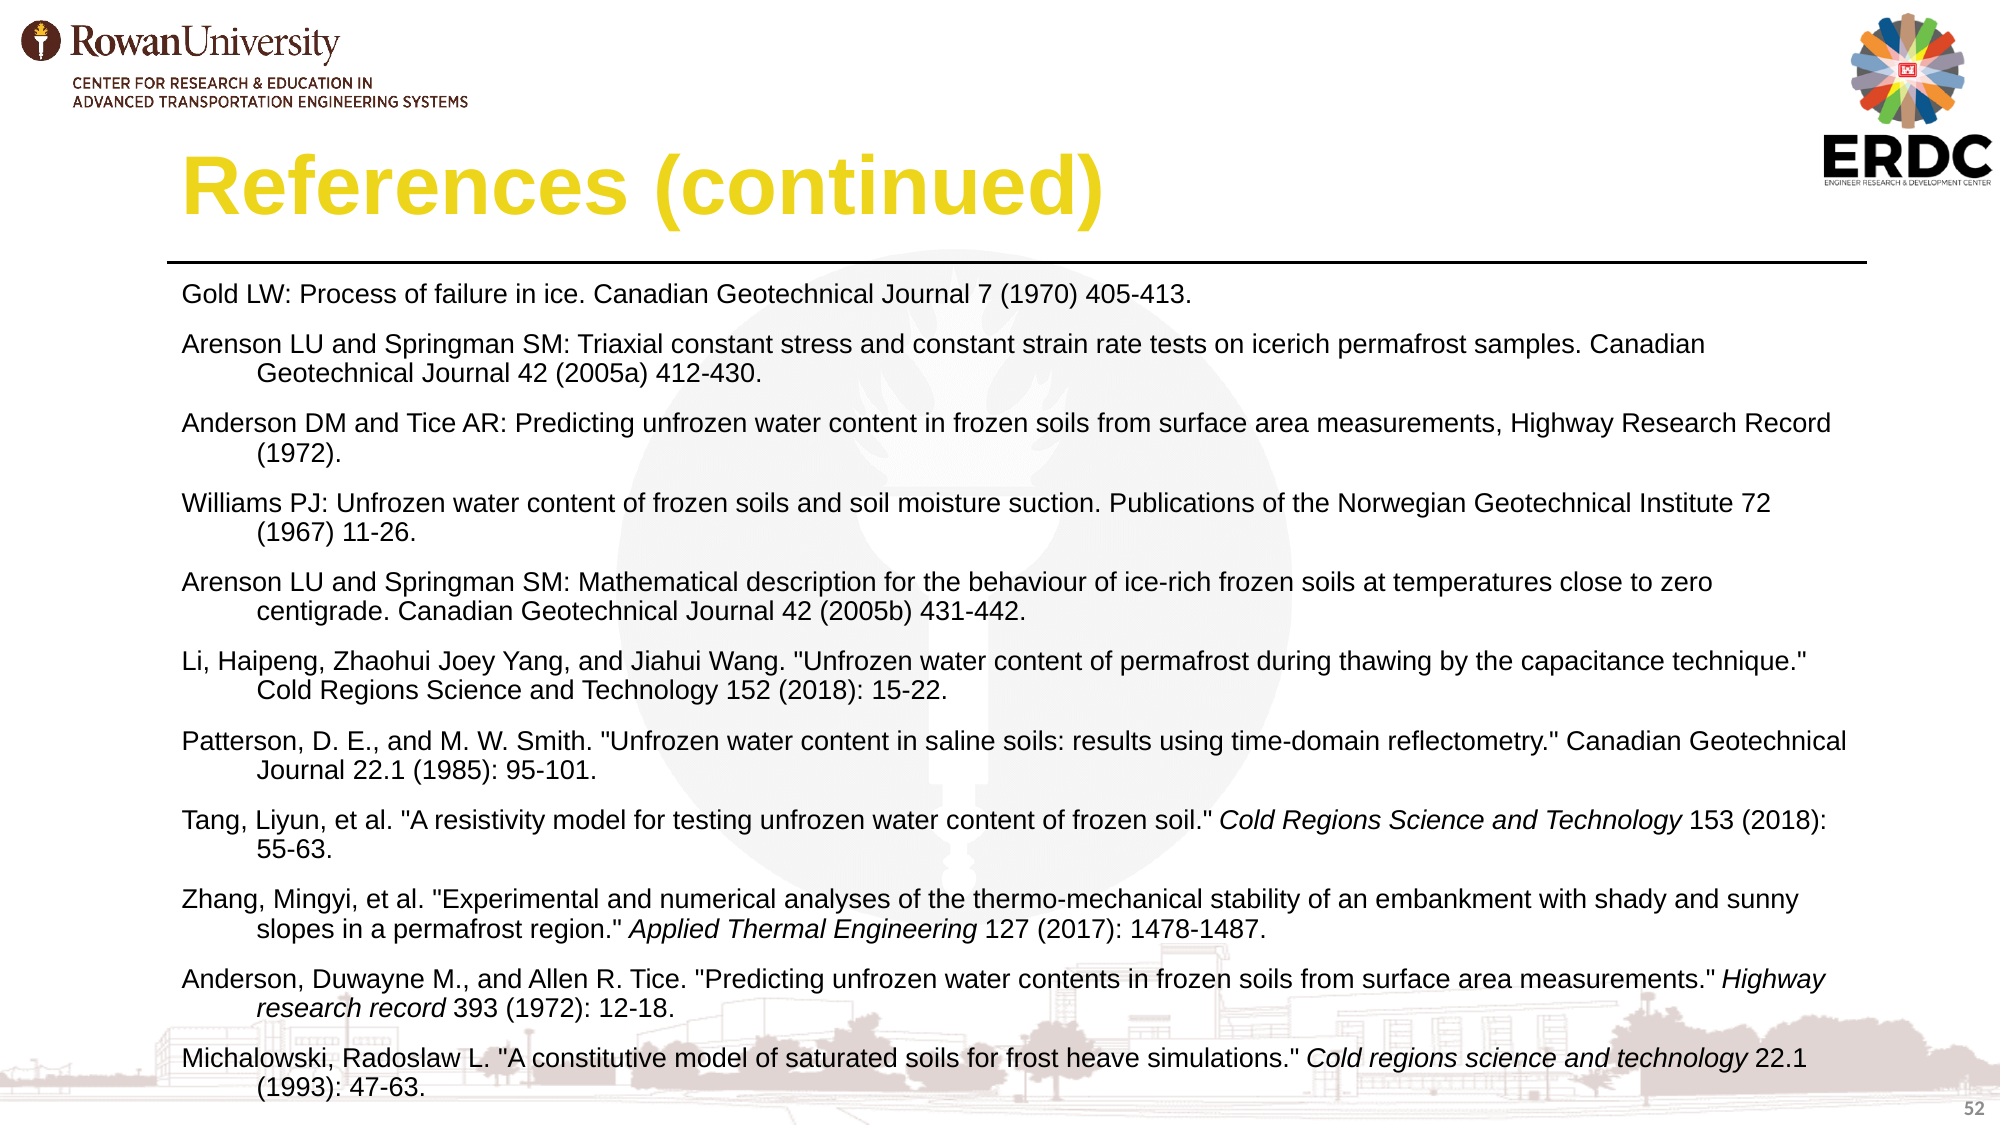

# References (continued)
Gold LW: Process of failure in ice. Canadian Geotechnical Journal 7 (1970) 405-413.
Arenson LU and Springman SM: Triaxial constant stress and constant strain rate tests on icerich permafrost samples. Canadian Geotechnical Journal 42 (2005a) 412-430.
Anderson DM and Tice AR: Predicting unfrozen water content in frozen soils from surface area measurements, Highway Research Record (1972).
Williams PJ: Unfrozen water content of frozen soils and soil moisture suction. Publications of the Norwegian Geotechnical Institute 72 (1967) 11-26.
Arenson LU and Springman SM: Mathematical description for the behaviour of ice-rich frozen soils at temperatures close to zero centigrade. Canadian Geotechnical Journal 42 (2005b) 431-442.
Li, Haipeng, Zhaohui Joey Yang, and Jiahui Wang. "Unfrozen water content of permafrost during thawing by the capacitance technique." Cold Regions Science and Technology 152 (2018): 15-22.
Patterson, D. E., and M. W. Smith. "Unfrozen water content in saline soils: results using time-domain reflectometry." Canadian Geotechnical Journal 22.1 (1985): 95-101.
Tang, Liyun, et al. "A resistivity model for testing unfrozen water content of frozen soil." Cold Regions Science and Technology 153 (2018): 55-63.
Zhang, Mingyi, et al. "Experimental and numerical analyses of the thermo-mechanical stability of an embankment with shady and sunny slopes in a permafrost region." Applied Thermal Engineering 127 (2017): 1478-1487.
Anderson, Duwayne M., and Allen R. Tice. "Predicting unfrozen water contents in frozen soils from surface area measurements." Highway research record 393 (1972): 12-18.
Michalowski, Radoslaw L. "A constitutive model of saturated soils for frost heave simulations." Cold regions science and technology 22.1 (1993): 47-63.
52